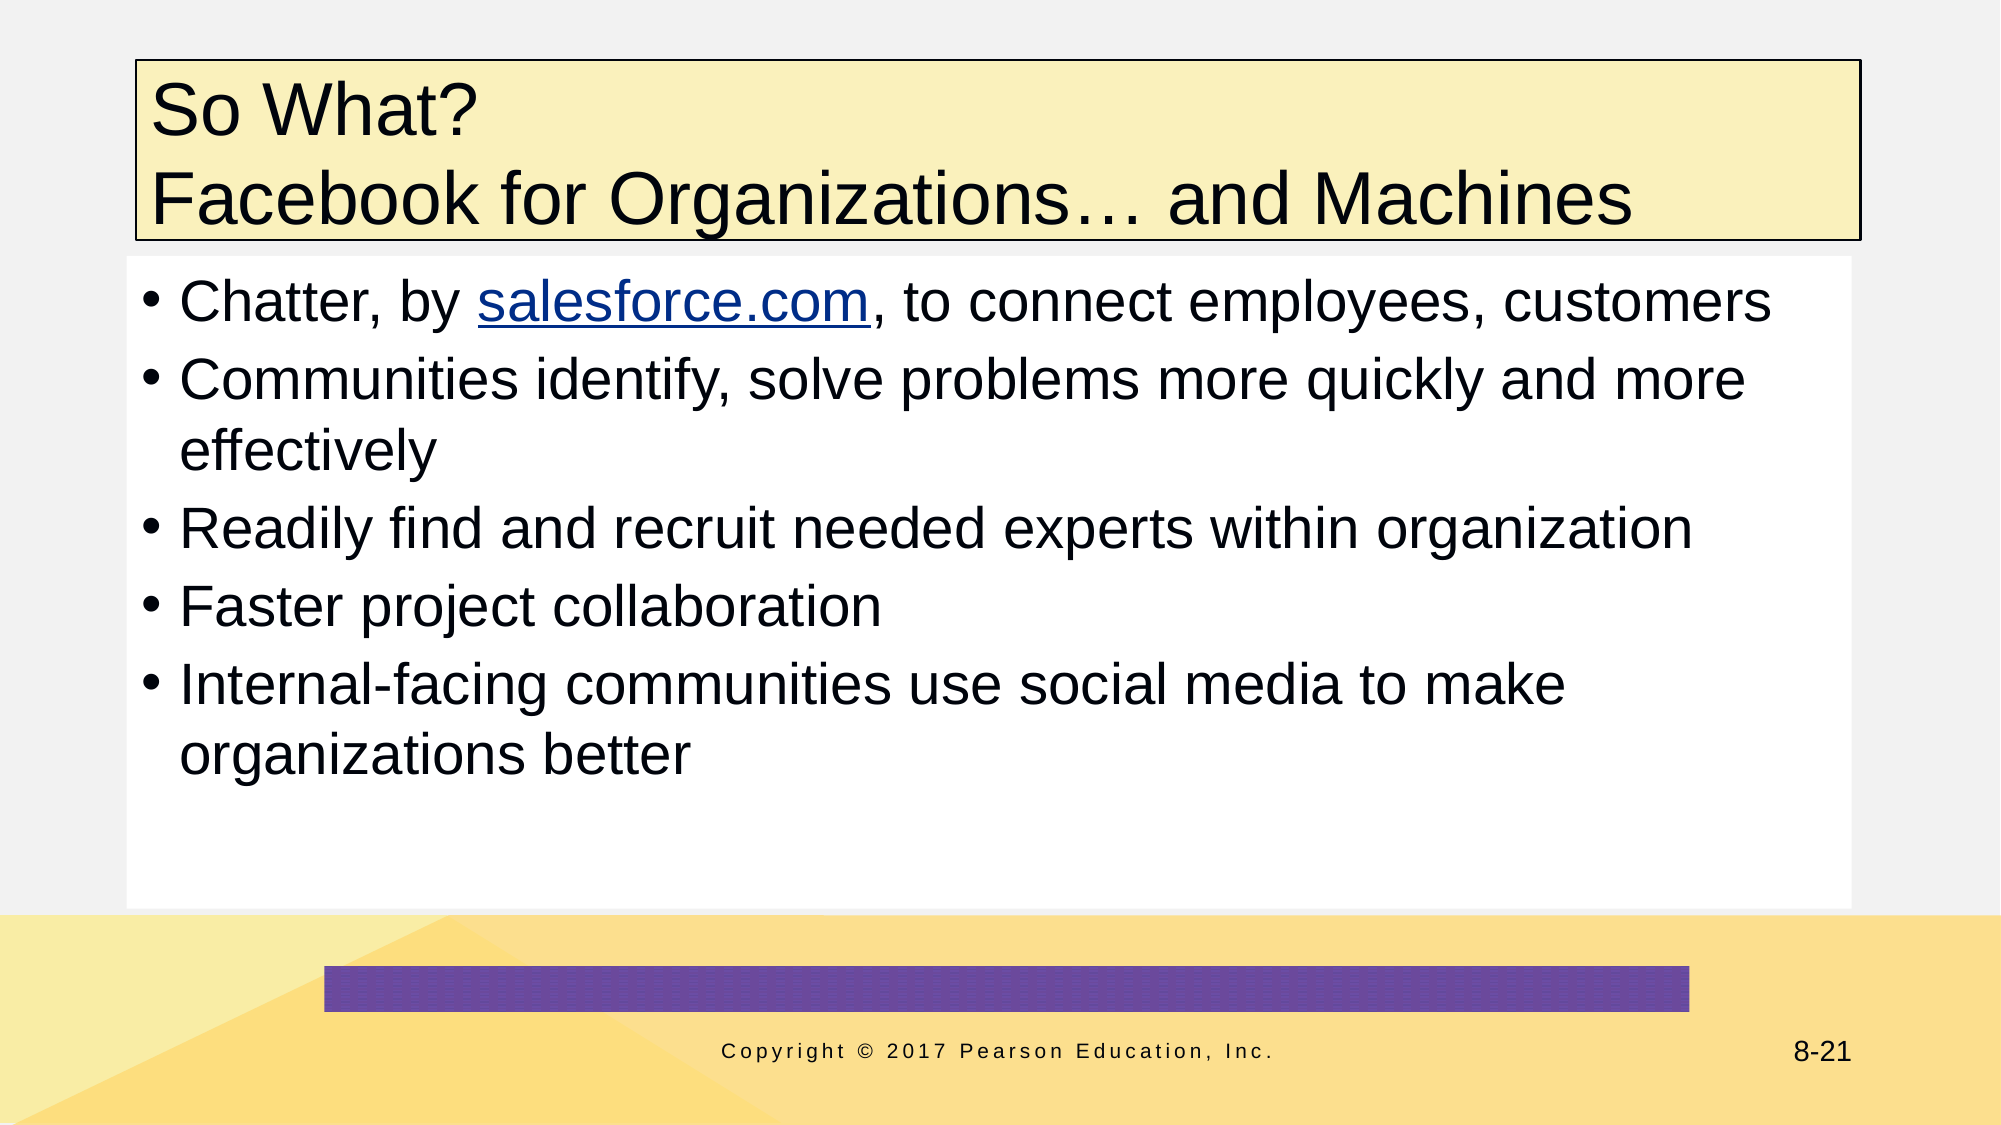

# So What? Facebook for Organizations… and Machines
Chatter, by salesforce.com, to connect employees, customers
Communities identify, solve problems more quickly and more effectively
Readily find and recruit needed experts within organization
Faster project collaboration
Internal-facing communities use social media to make organizations better
Copyright © 2017 Pearson Education, Inc.